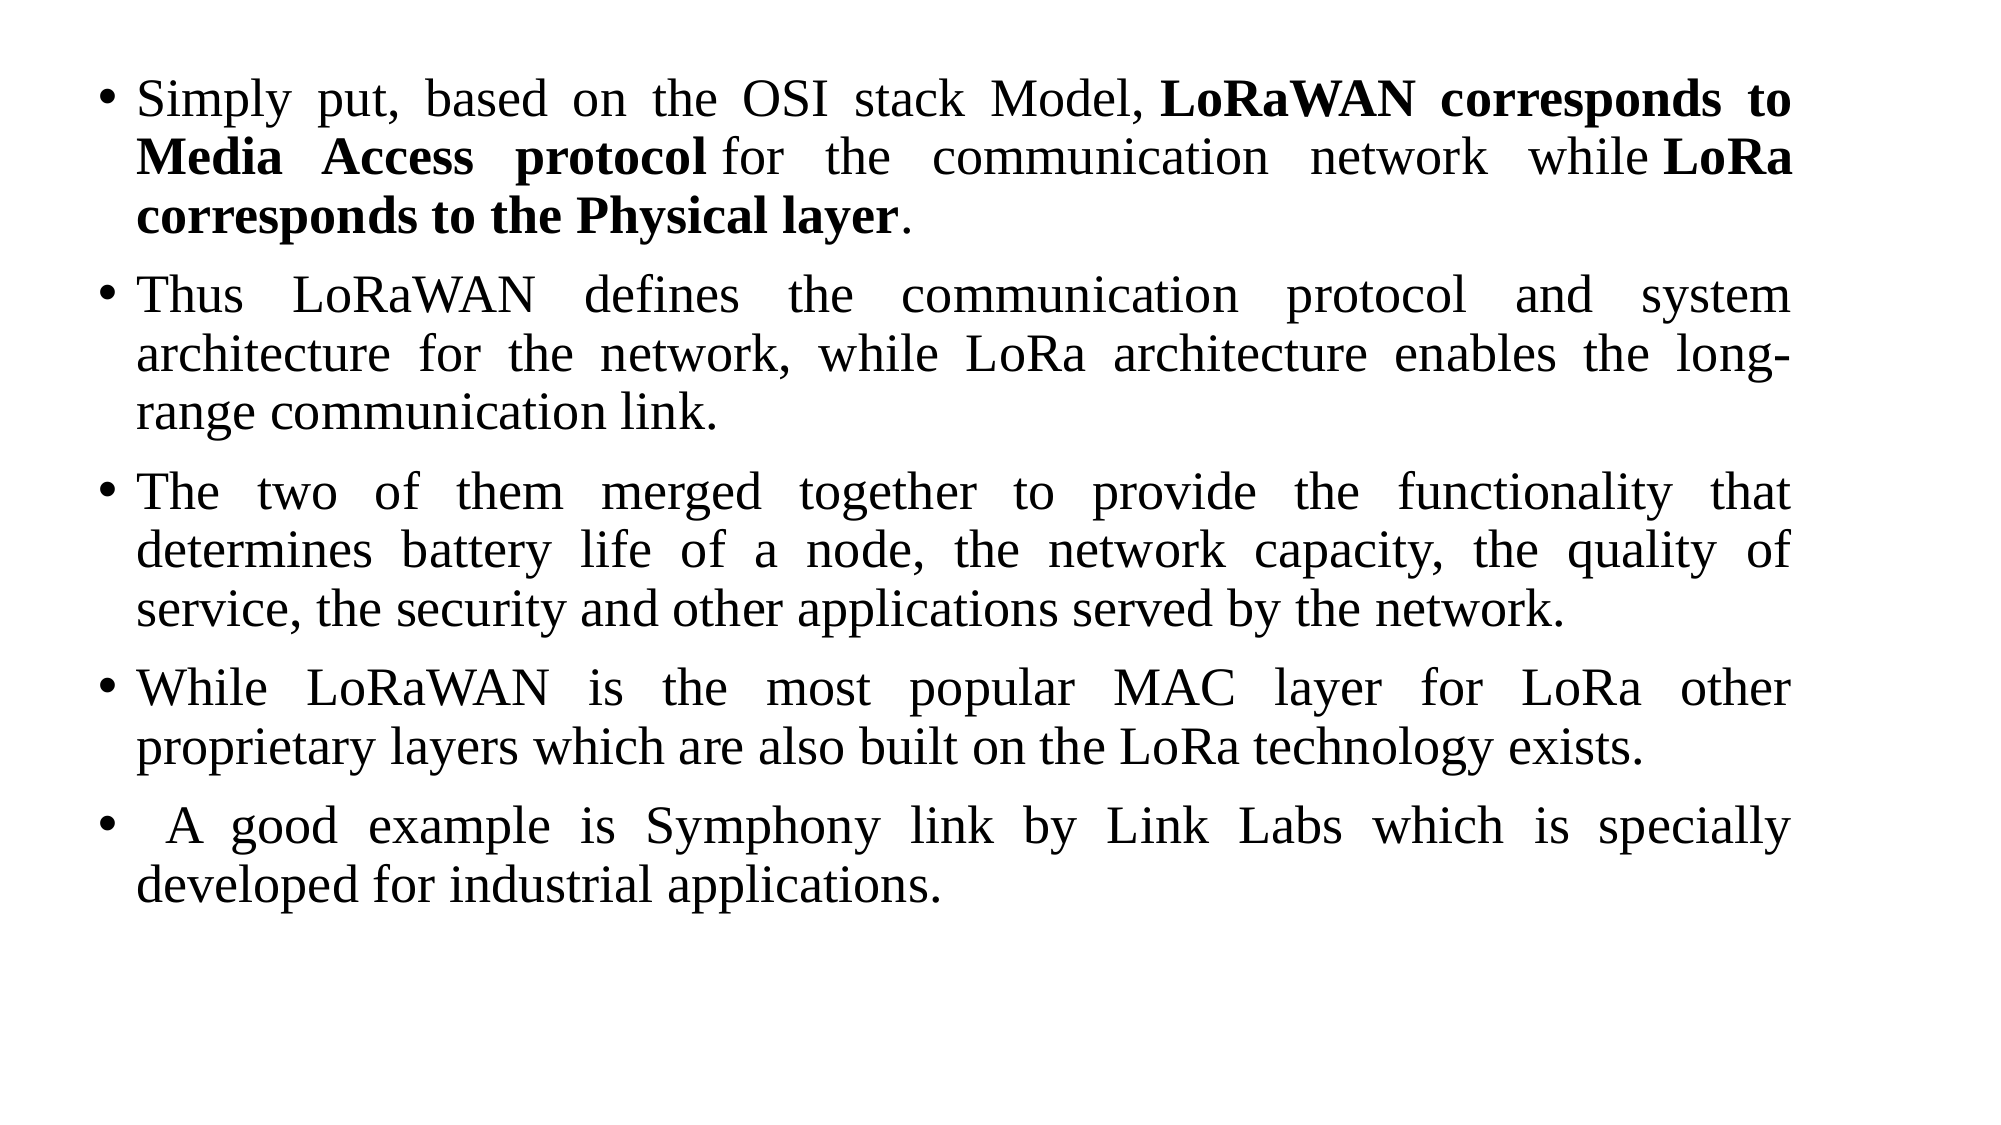

Simply put, based on the OSI stack Model, LoRaWAN corresponds to Media Access protocol for the communication network while LoRa corresponds to the Physical layer.
Thus LoRaWAN defines the communication protocol and system architecture for the network, while LoRa architecture enables the long-range communication link.
The two of them merged together to provide the functionality that determines battery life of a node, the network capacity, the quality of service, the security and other applications served by the network.
While LoRaWAN is the most popular MAC layer for LoRa other proprietary layers which are also built on the LoRa technology exists.
 A good example is Symphony link by Link Labs which is specially developed for industrial applications.